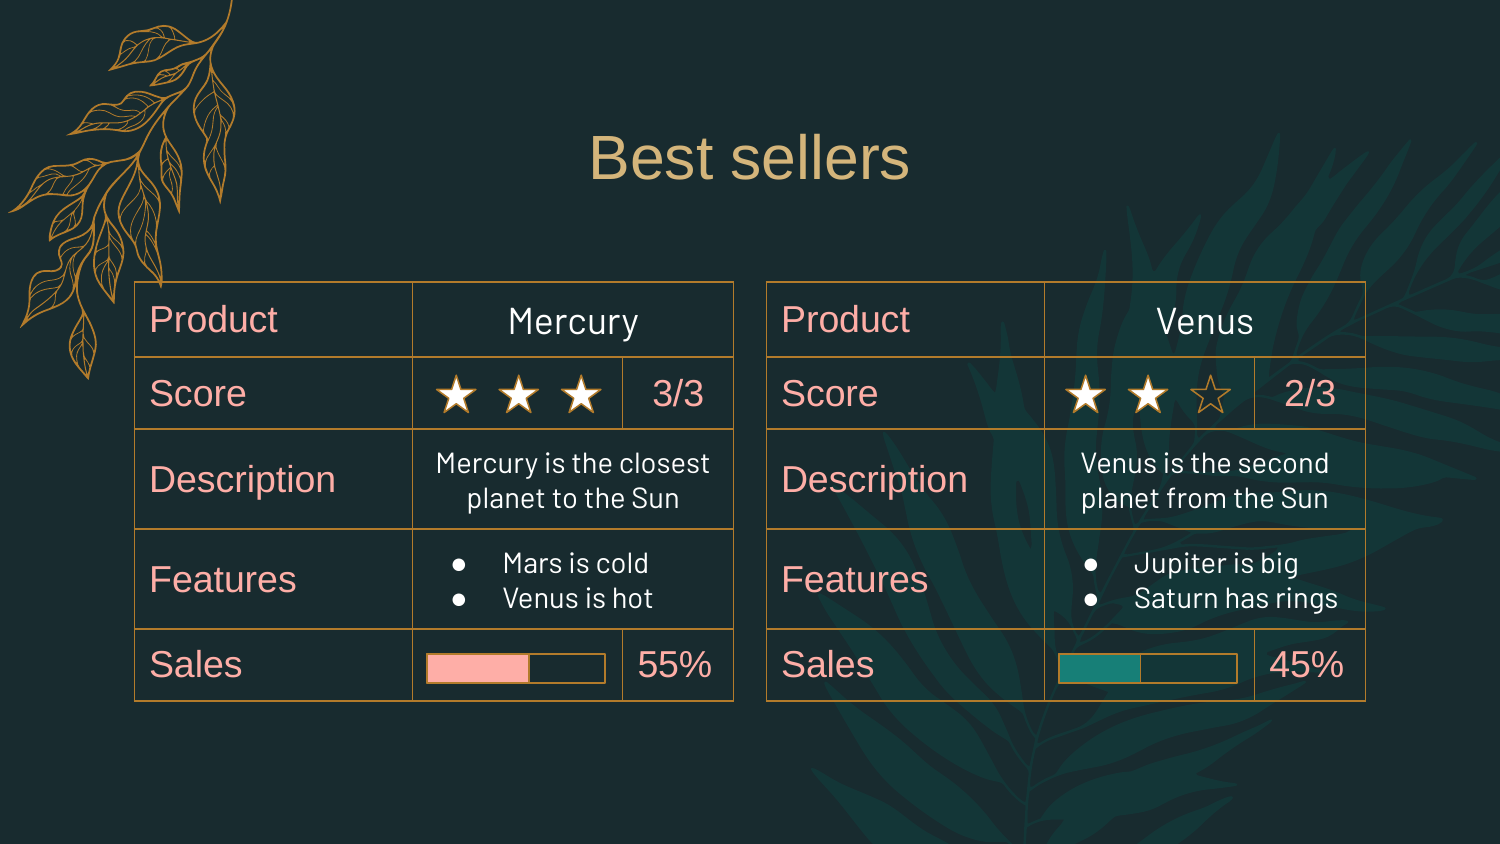

# Best sellers
| Product | Mercury |  |
| --- | --- | --- |
| Score |  | 3/3 |
| Description | Mercury is the closest planet to the Sun |  |
| Features | Mars is cold Venus is hot |  |
| Sales |  | 55% |
| Product | Venus |  |
| --- | --- | --- |
| Score |  | 2/3 |
| Description | Venus is the second planet from the Sun |  |
| Features | Jupiter is big Saturn has rings |  |
| Sales |  | 45% |